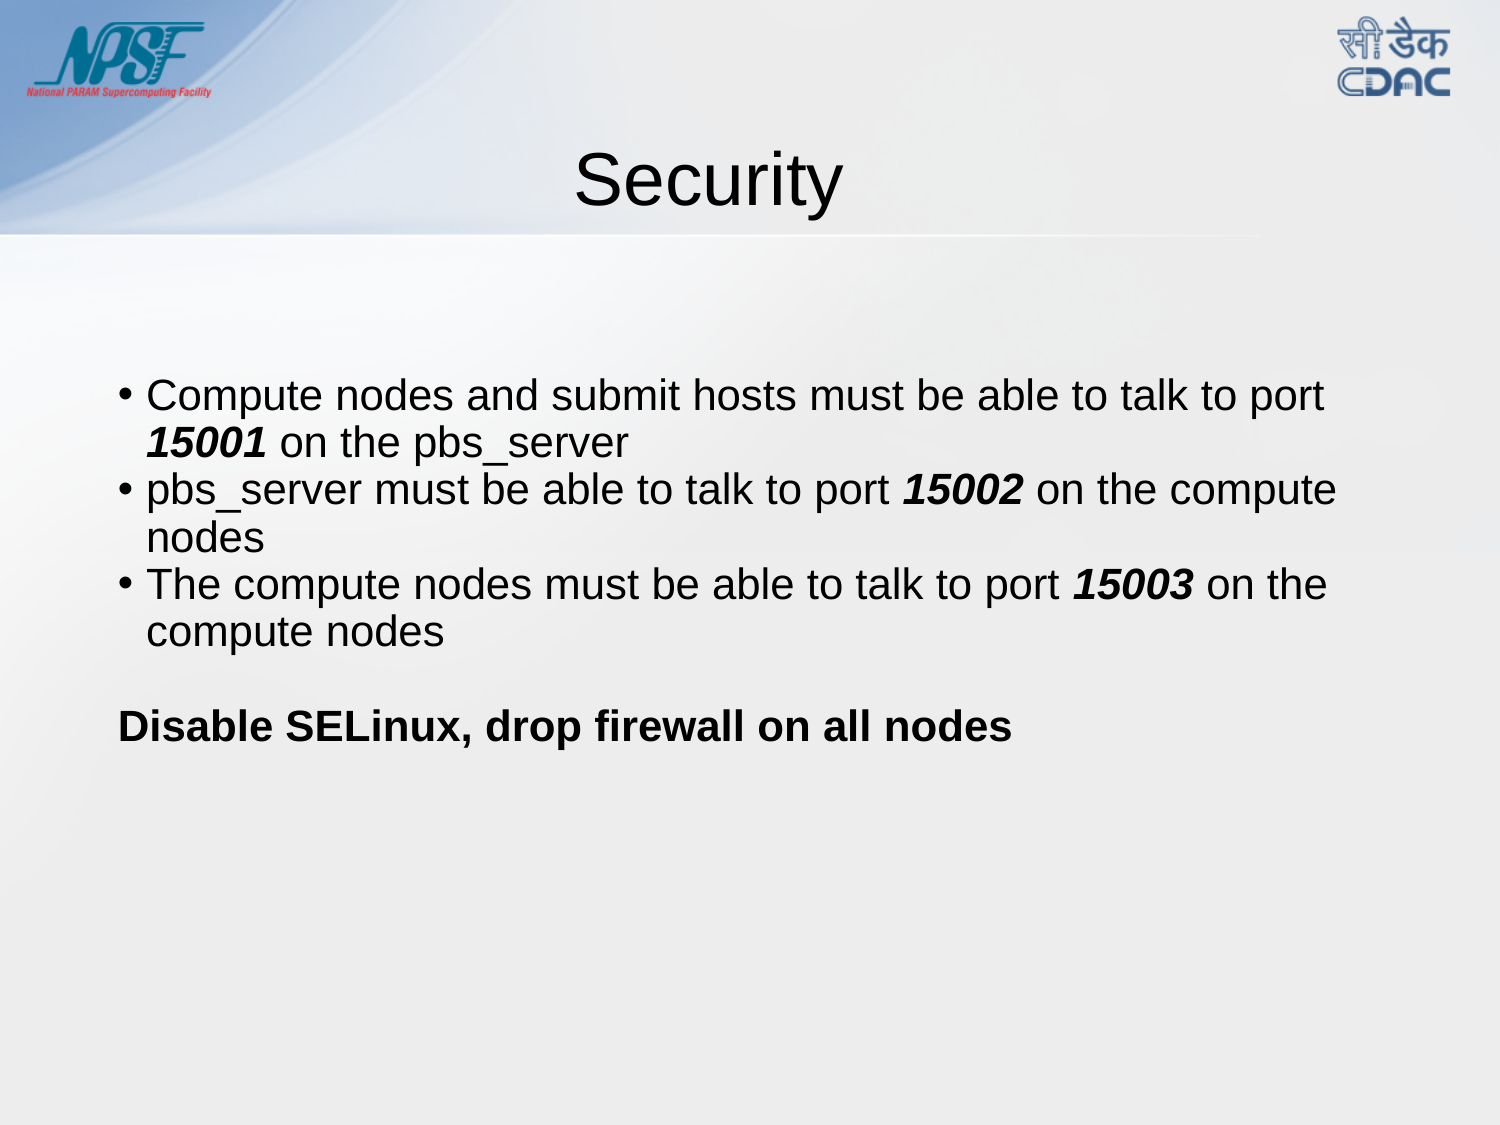

Security
Compute nodes and submit hosts must be able to talk to port 15001 on the pbs_server
pbs_server must be able to talk to port 15002 on the compute nodes
The compute nodes must be able to talk to port 15003 on the compute nodes

Disable SELinux, drop firewall on all nodes